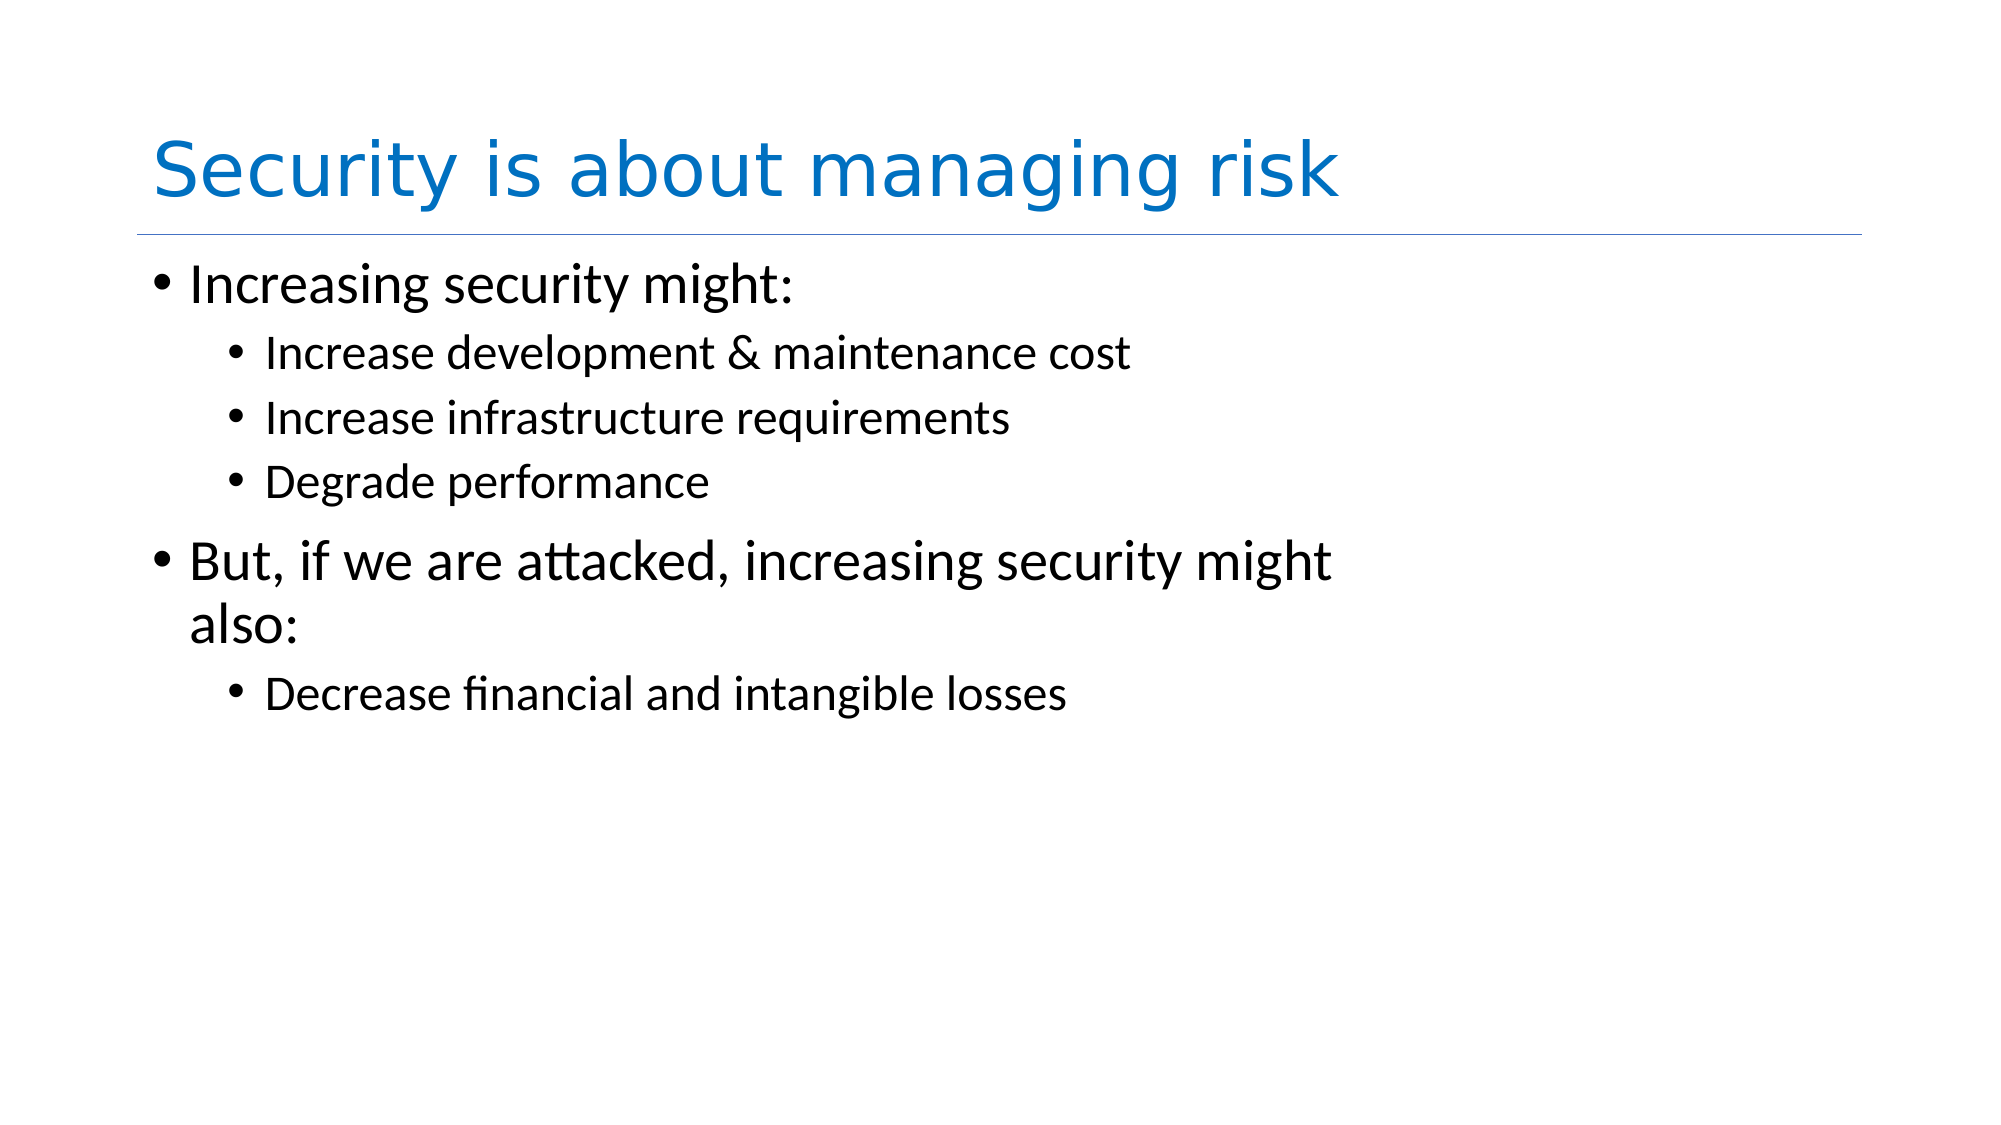

# Security is about managing risk
Increasing security might:
Increase development & maintenance cost
Increase infrastructure requirements
Degrade performance
But, if we are attacked, increasing security might also:
Decrease financial and intangible losses